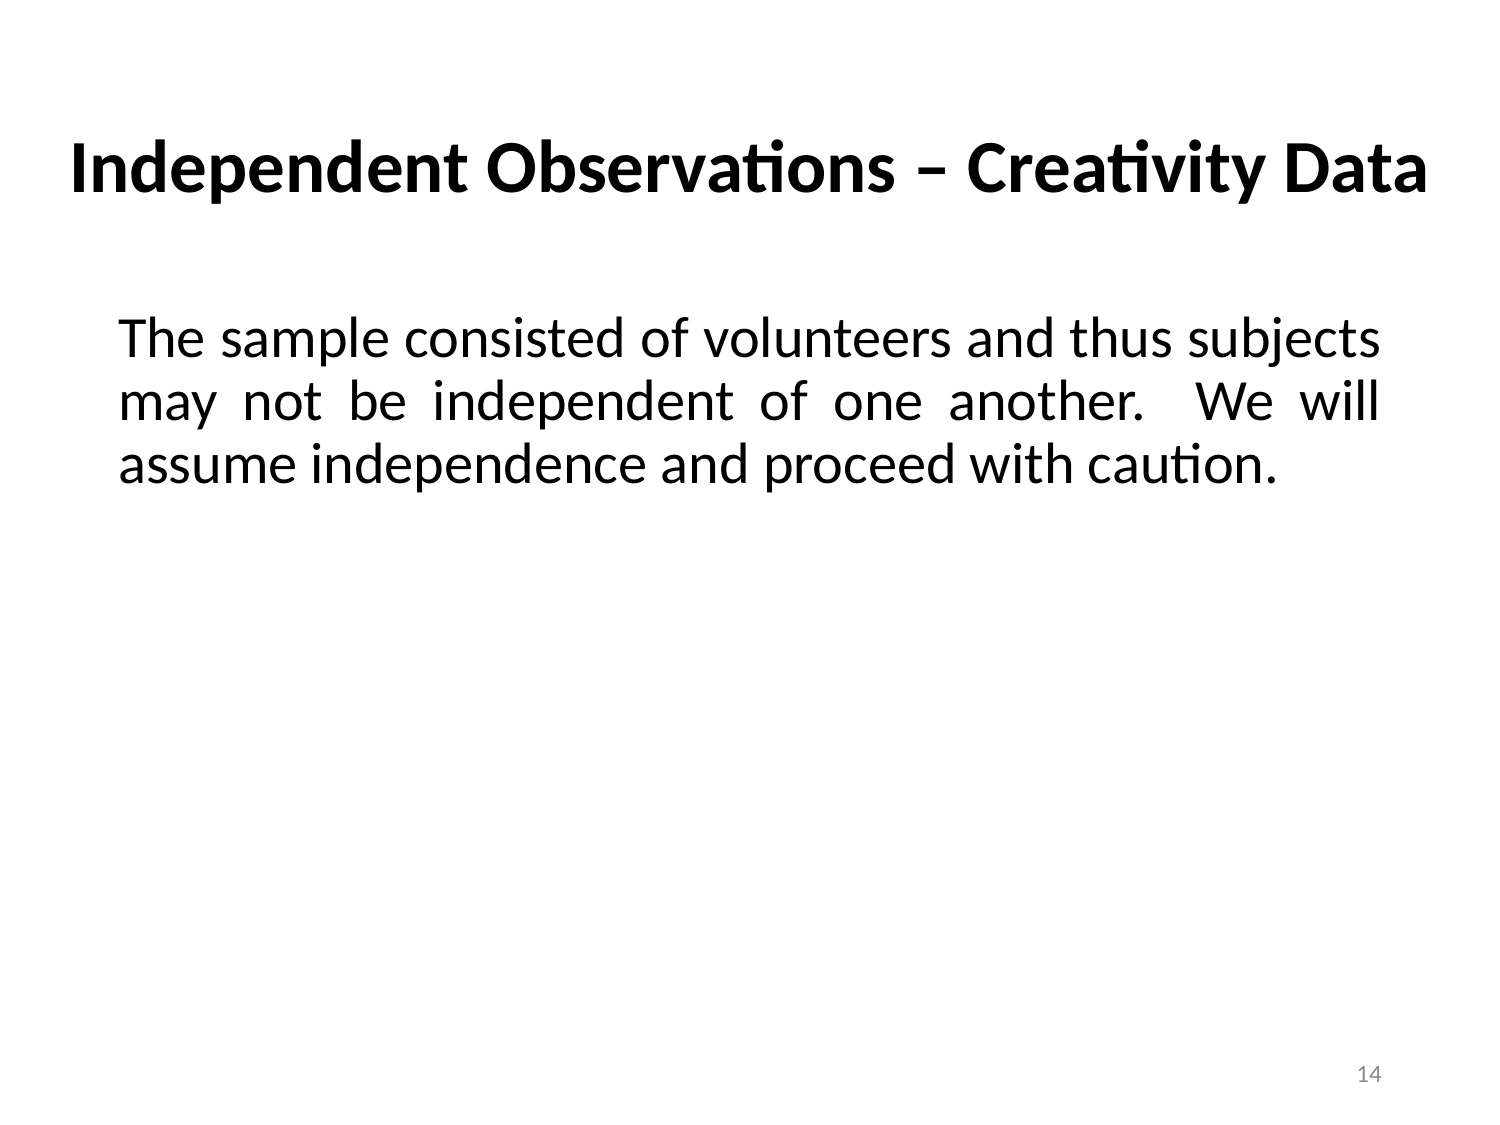

# Independent Observations – Creativity Data
The sample consisted of volunteers and thus subjects may not be independent of one another.  We will assume independence and proceed with caution.
14